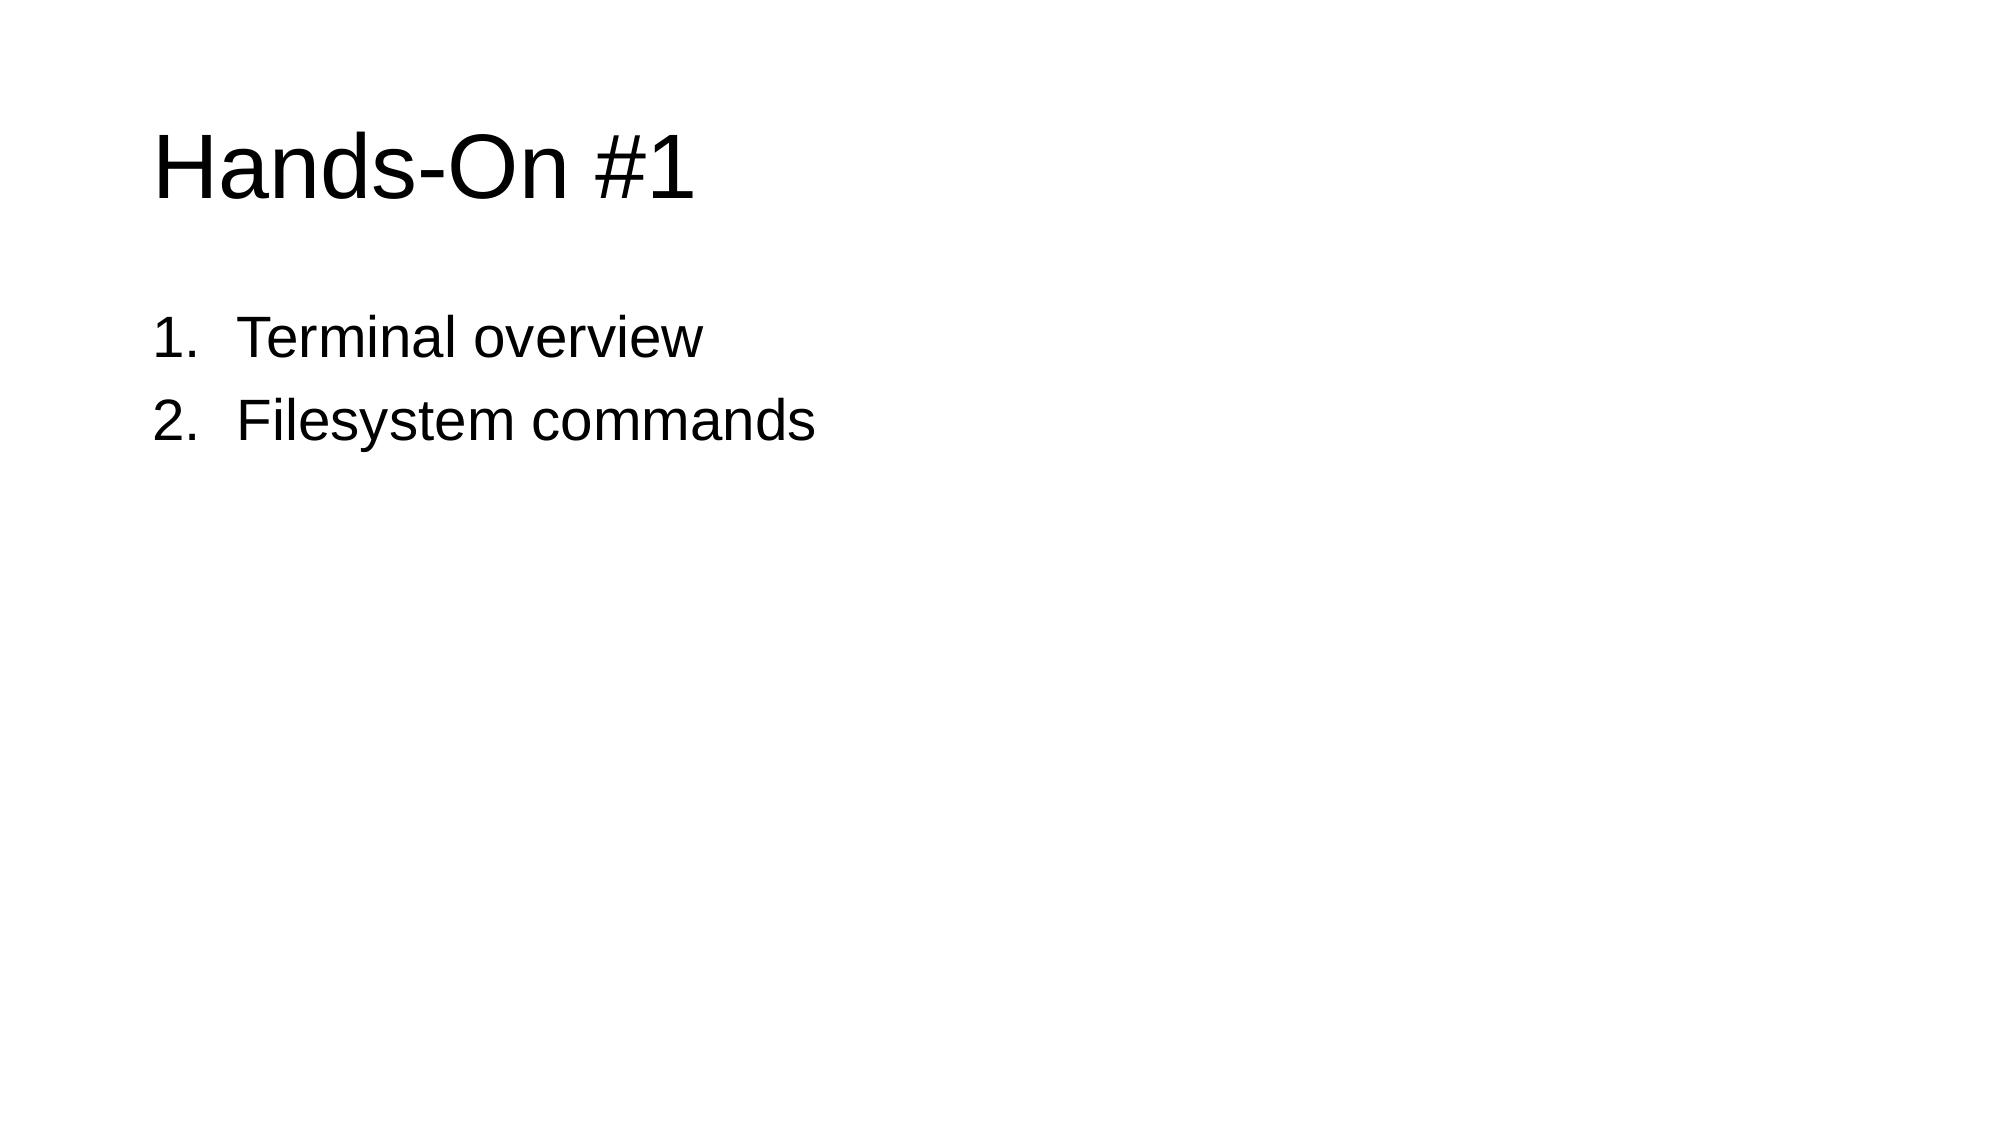

# Hands-On #1
Terminal overview
Filesystem commands